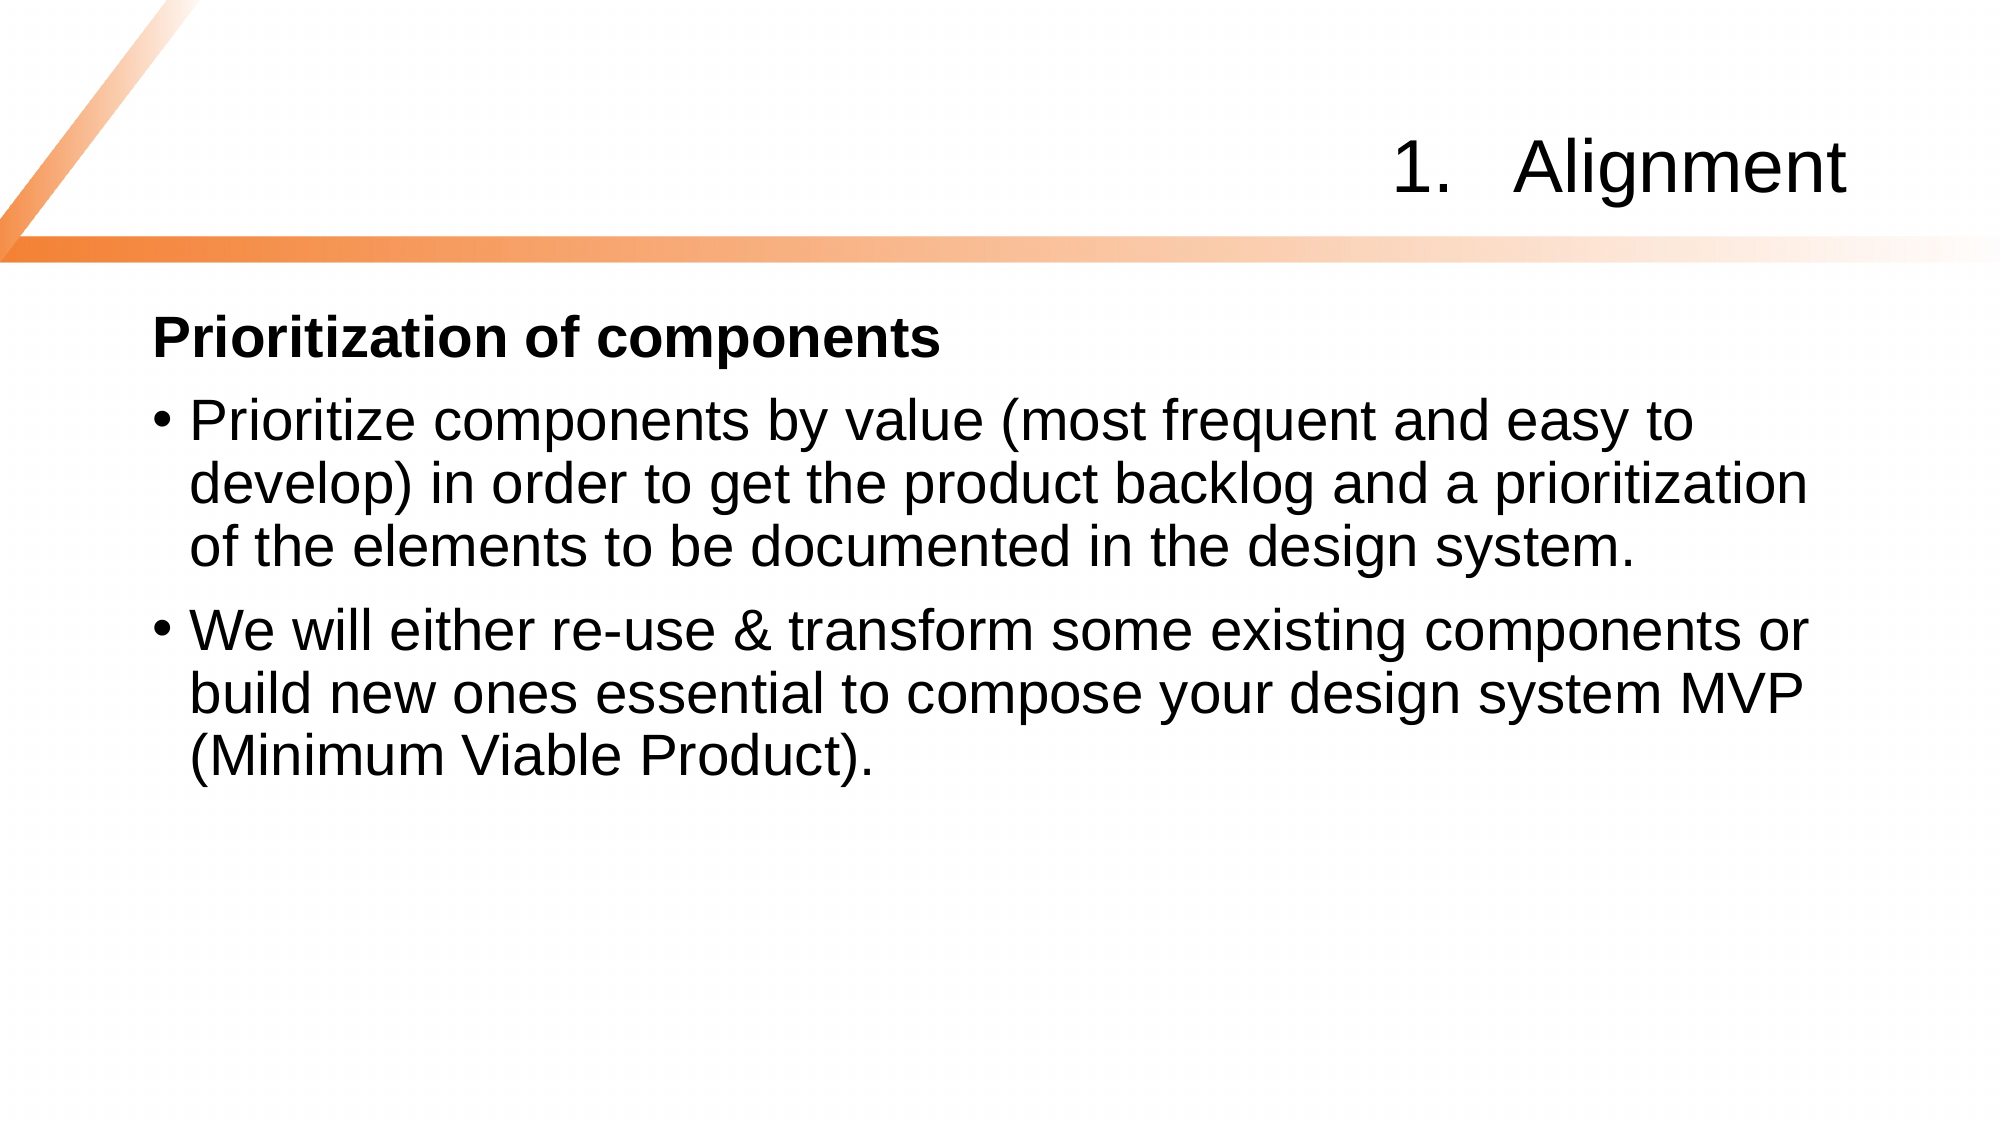

# Alignment
Prioritization of components
Prioritize components by value (most frequent and easy to develop) in order to get the product backlog and a prioritization of the elements to be documented in the design system.
We will either re-use & transform some existing components or build new ones essential to compose your design system MVP (Minimum Viable Product).